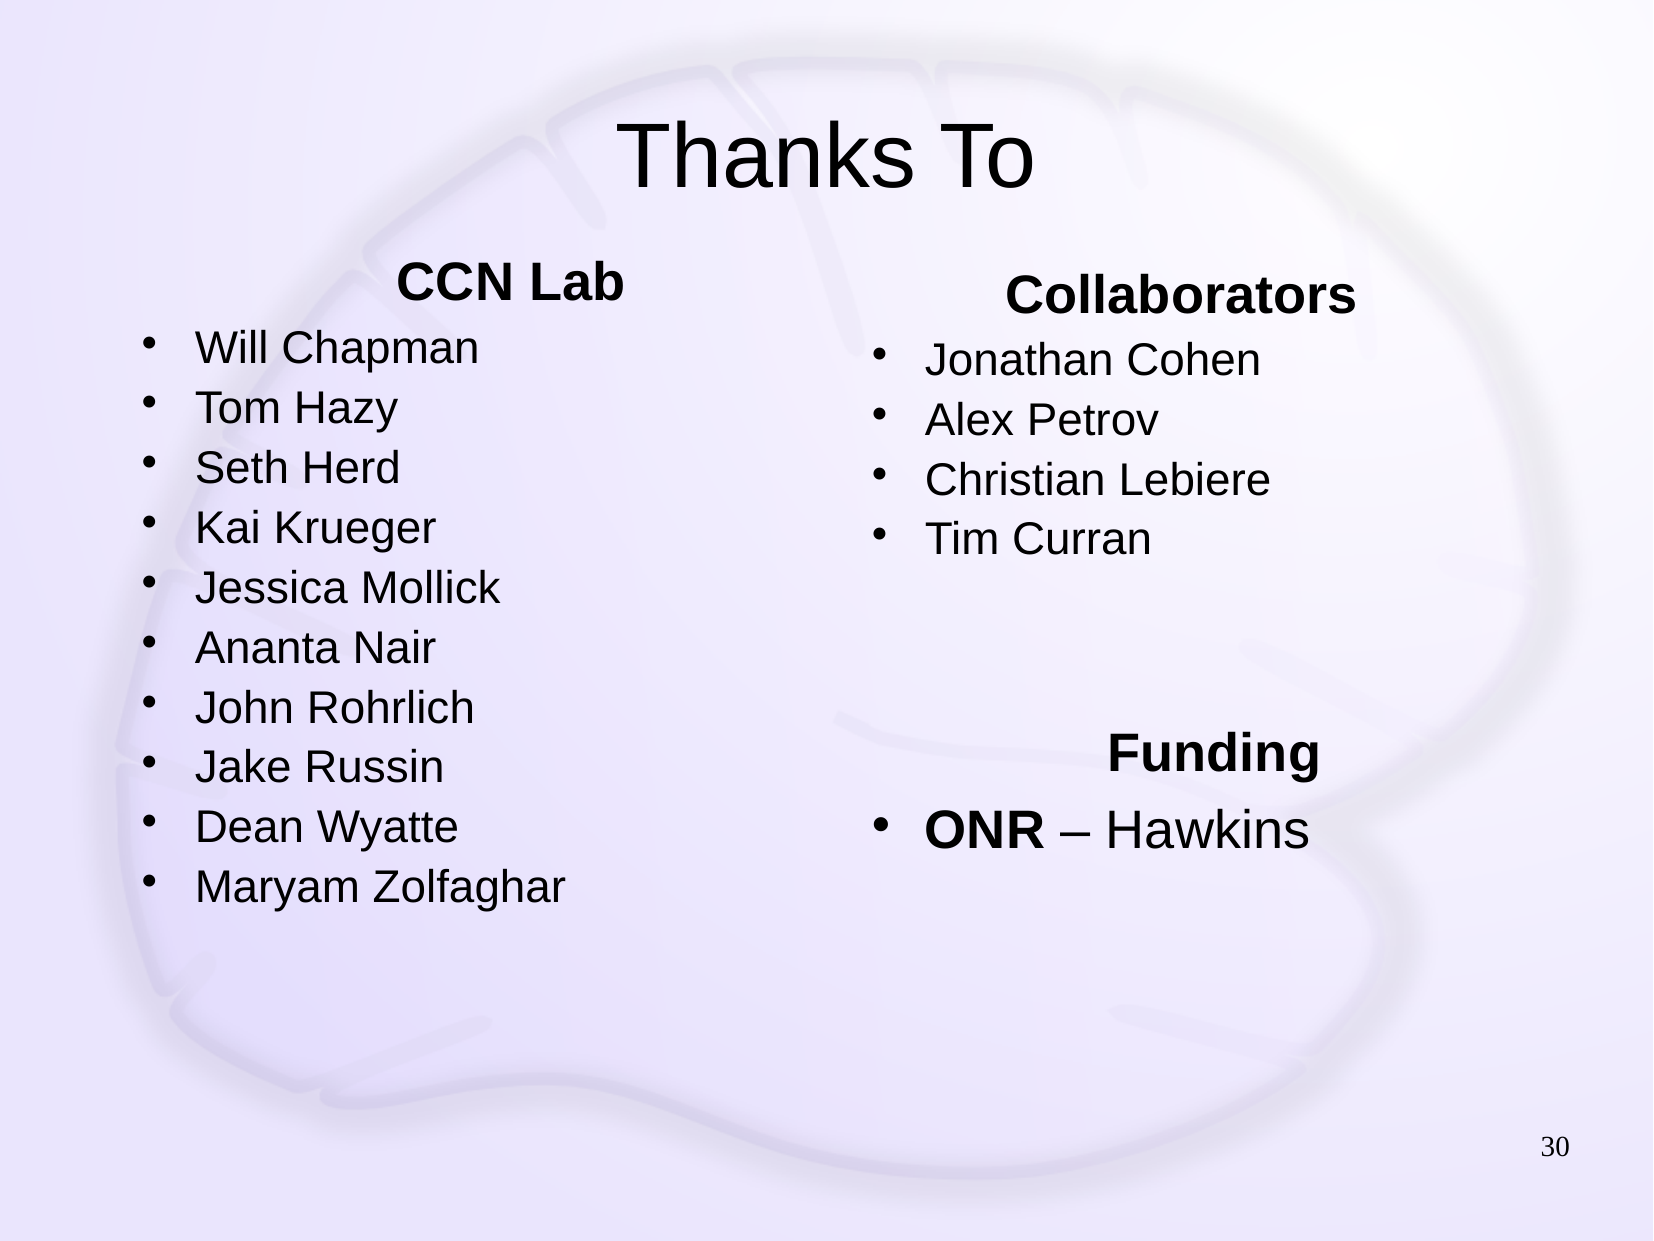

# Thanks To
CCN Lab
Will Chapman
Tom Hazy
Seth Herd
Kai Krueger
Jessica Mollick
Ananta Nair
John Rohrlich
Jake Russin
Dean Wyatte
Maryam Zolfaghar
Collaborators
Jonathan Cohen
Alex Petrov
Christian Lebiere
Tim Curran
Funding
ONR – Hawkins
30